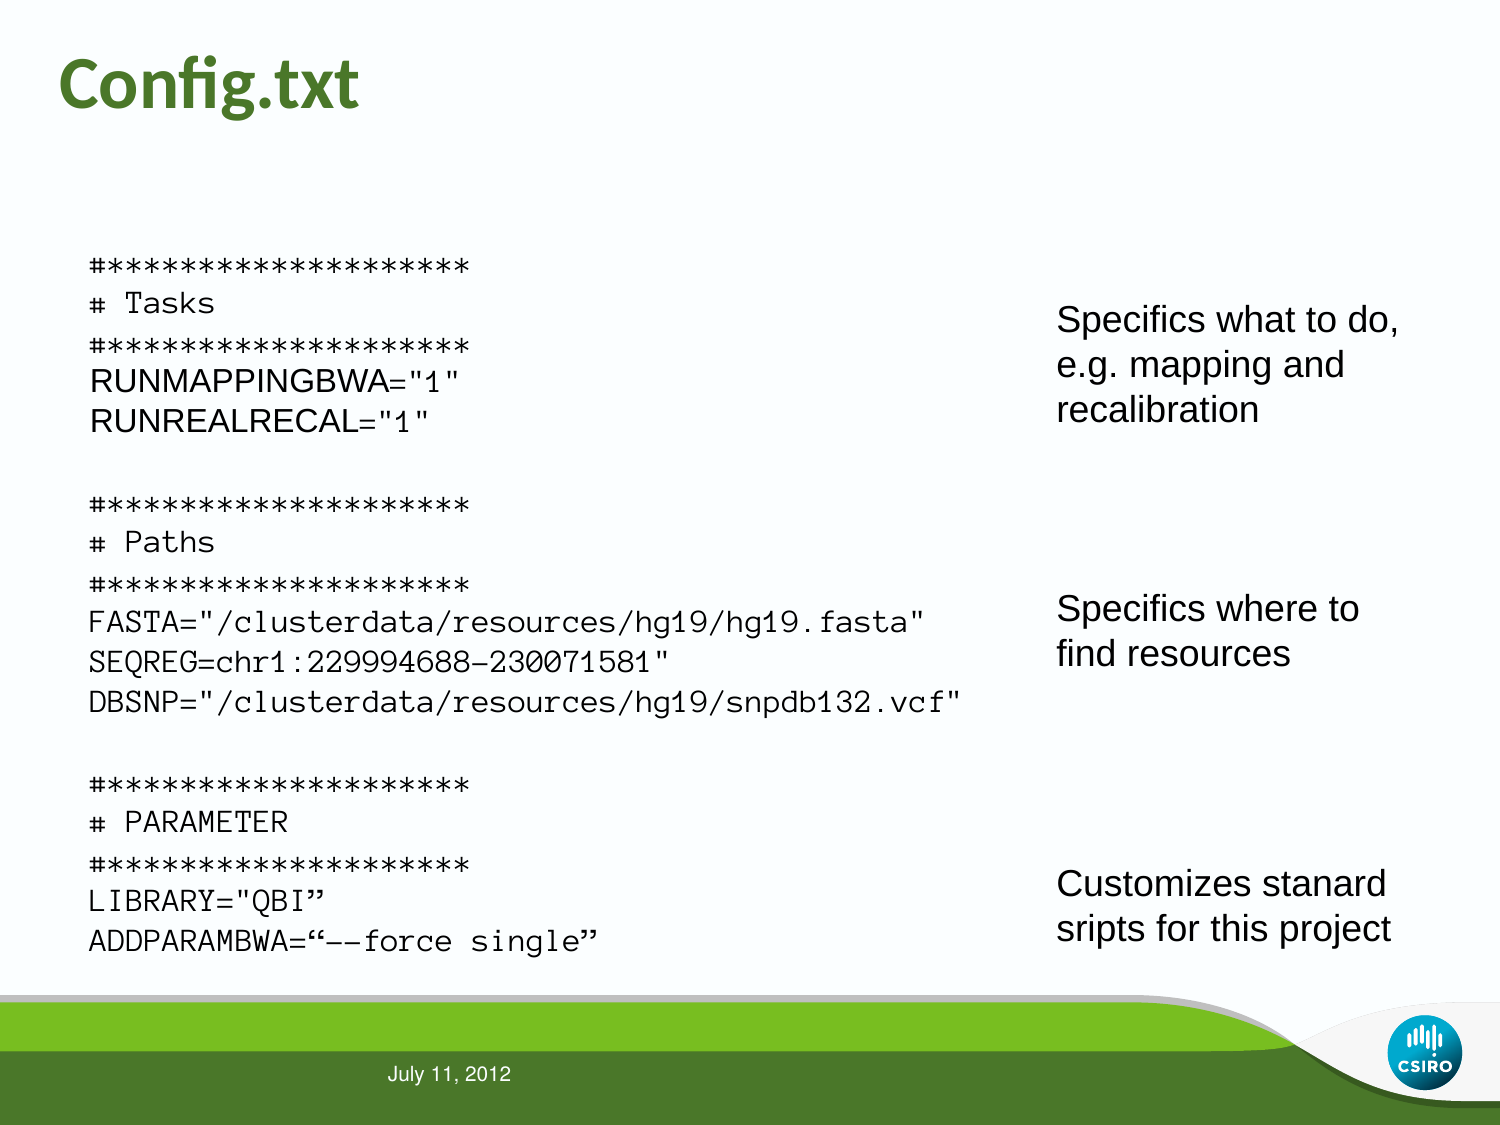

# Config.txt
#********************
# Tasks
#********************
RUNMAPPINGBWA="1"
RUNREALRECAL="1"

#********************
# Paths
#********************
FASTA="/clusterdata/resources/hg19/hg19.fasta"
SEQREG=chr1:229994688-230071581"
DBSNP="/clusterdata/resources/hg19/snpdb132.vcf"

#********************
# PARAMETER
#********************
LIBRARY="QBI”
ADDPARAMBWA=“--force single”
Specifics what to do,
e.g. mapping and recalibration
Specifics where to find resources
Customizes stanard sripts for this project
July 11, 2012